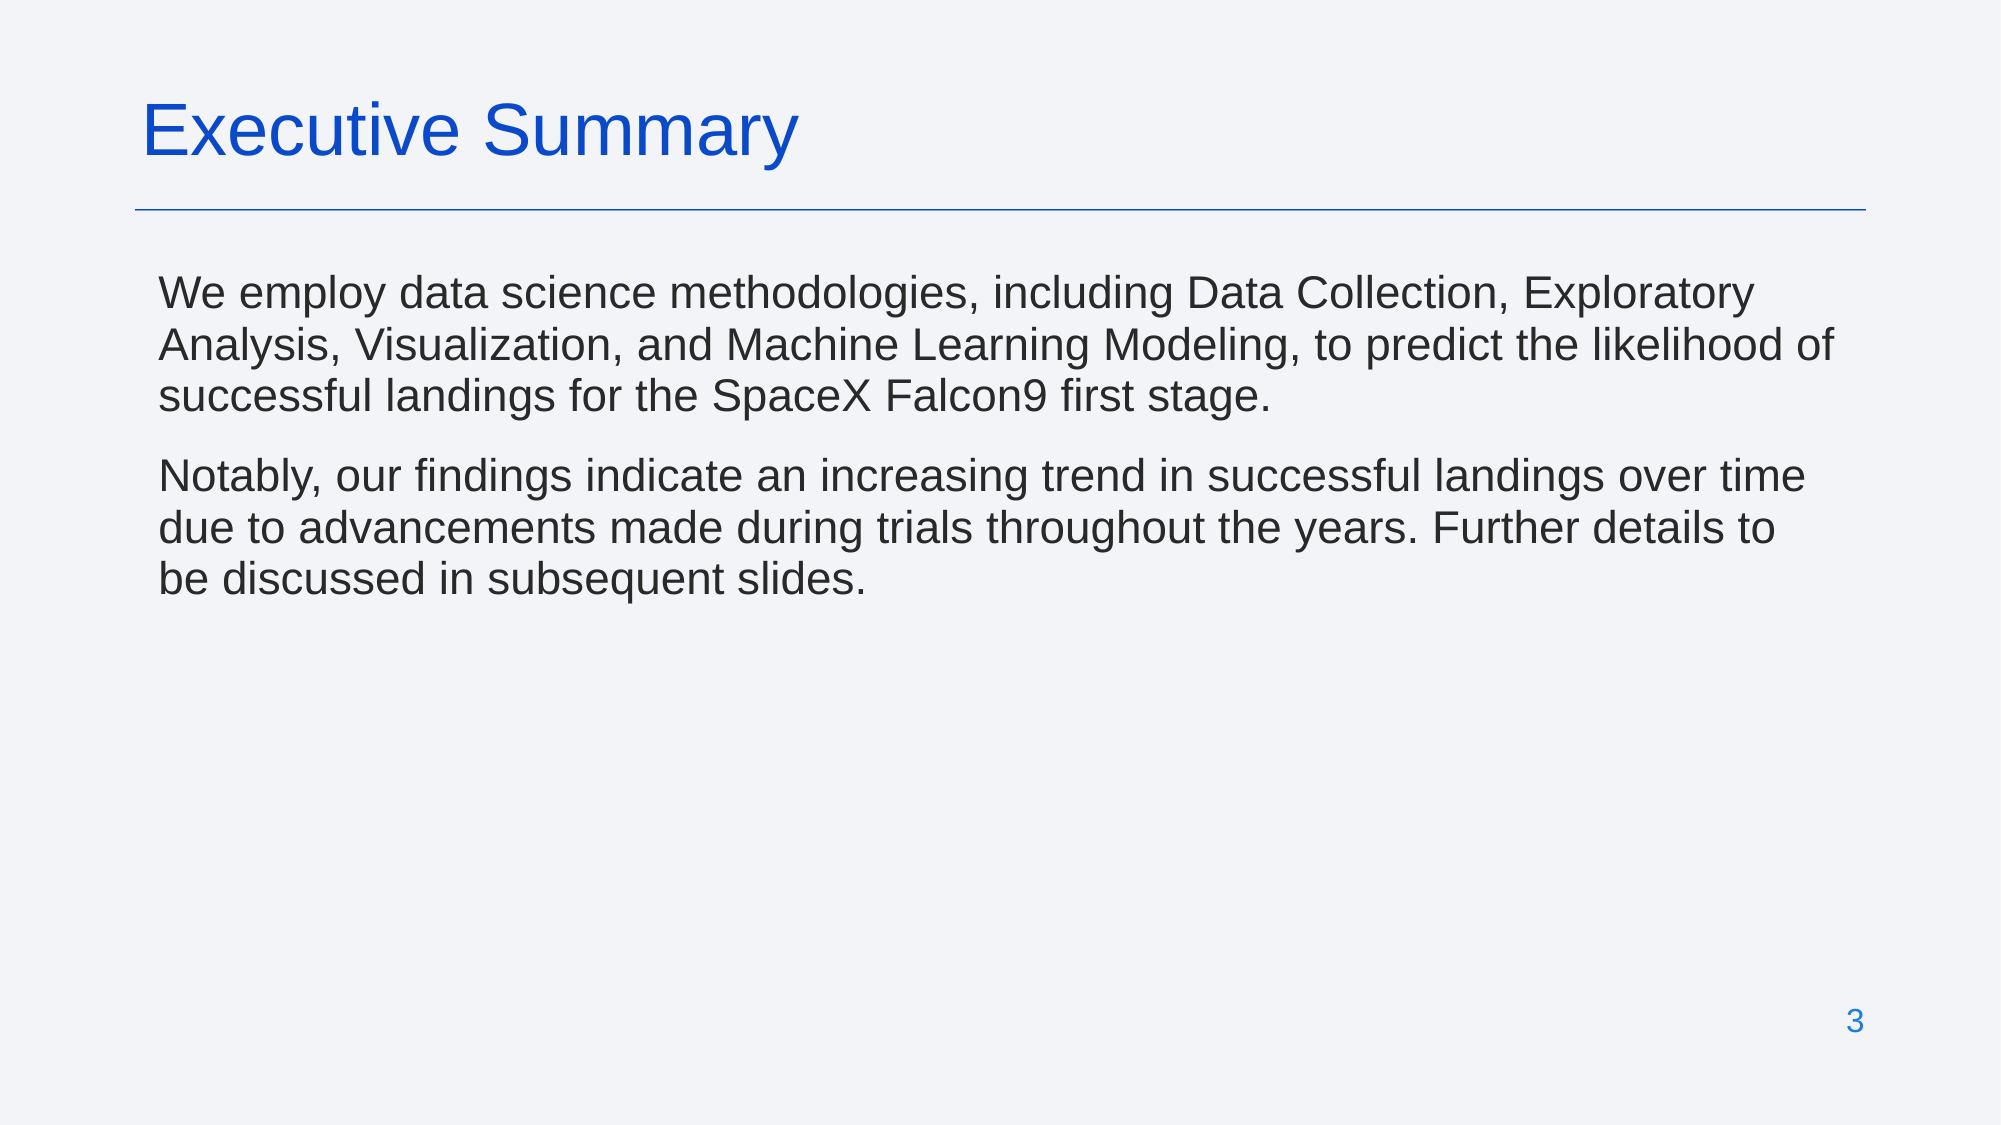

Executive Summary
We employ data science methodologies, including Data Collection, Exploratory Analysis, Visualization, and Machine Learning Modeling, to predict the likelihood of successful landings for the SpaceX Falcon9 first stage.
Notably, our findings indicate an increasing trend in successful landings over time due to advancements made during trials throughout the years. Further details to be discussed in subsequent slides.

3